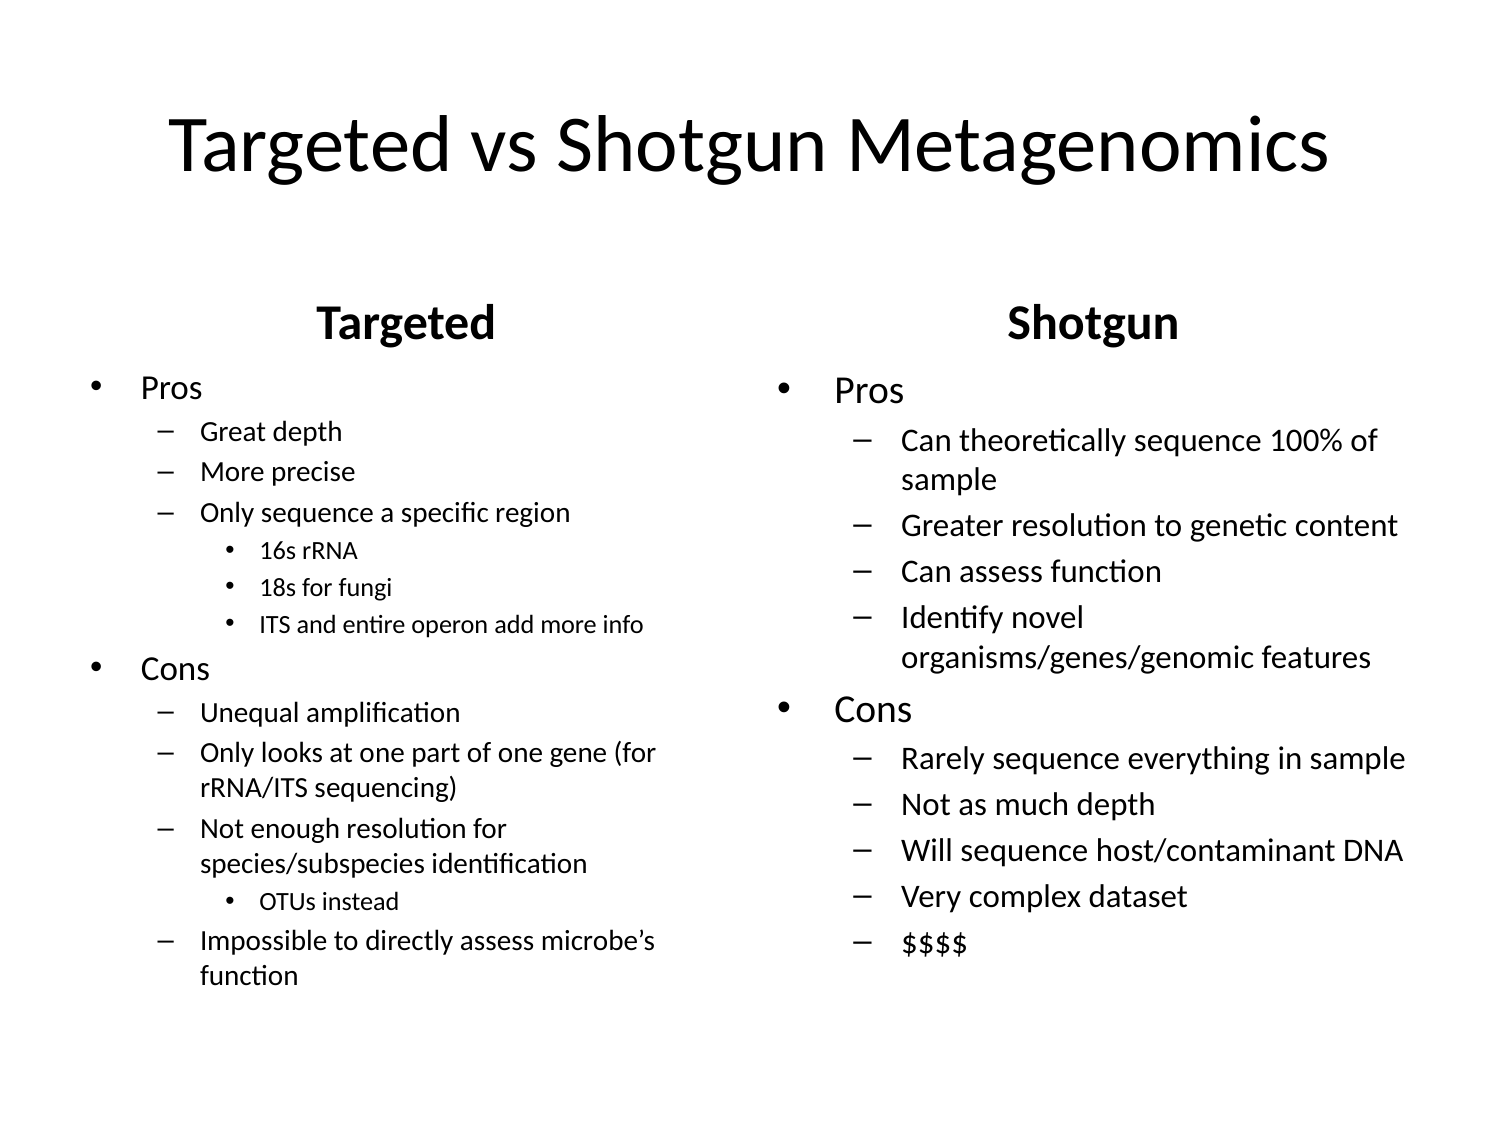

# Targeted vs Shotgun Metagenomics
Targeted
Shotgun
Pros
Great depth
More precise
Only sequence a specific region
16s rRNA
18s for fungi
ITS and entire operon add more info
Cons
Unequal amplification
Only looks at one part of one gene (for rRNA/ITS sequencing)
Not enough resolution for species/subspecies identification
OTUs instead
Impossible to directly assess microbe’s function
Pros
Can theoretically sequence 100% of sample
Greater resolution to genetic content
Can assess function
Identify novel organisms/genes/genomic features
Cons
Rarely sequence everything in sample
Not as much depth
Will sequence host/contaminant DNA
Very complex dataset
$$$$